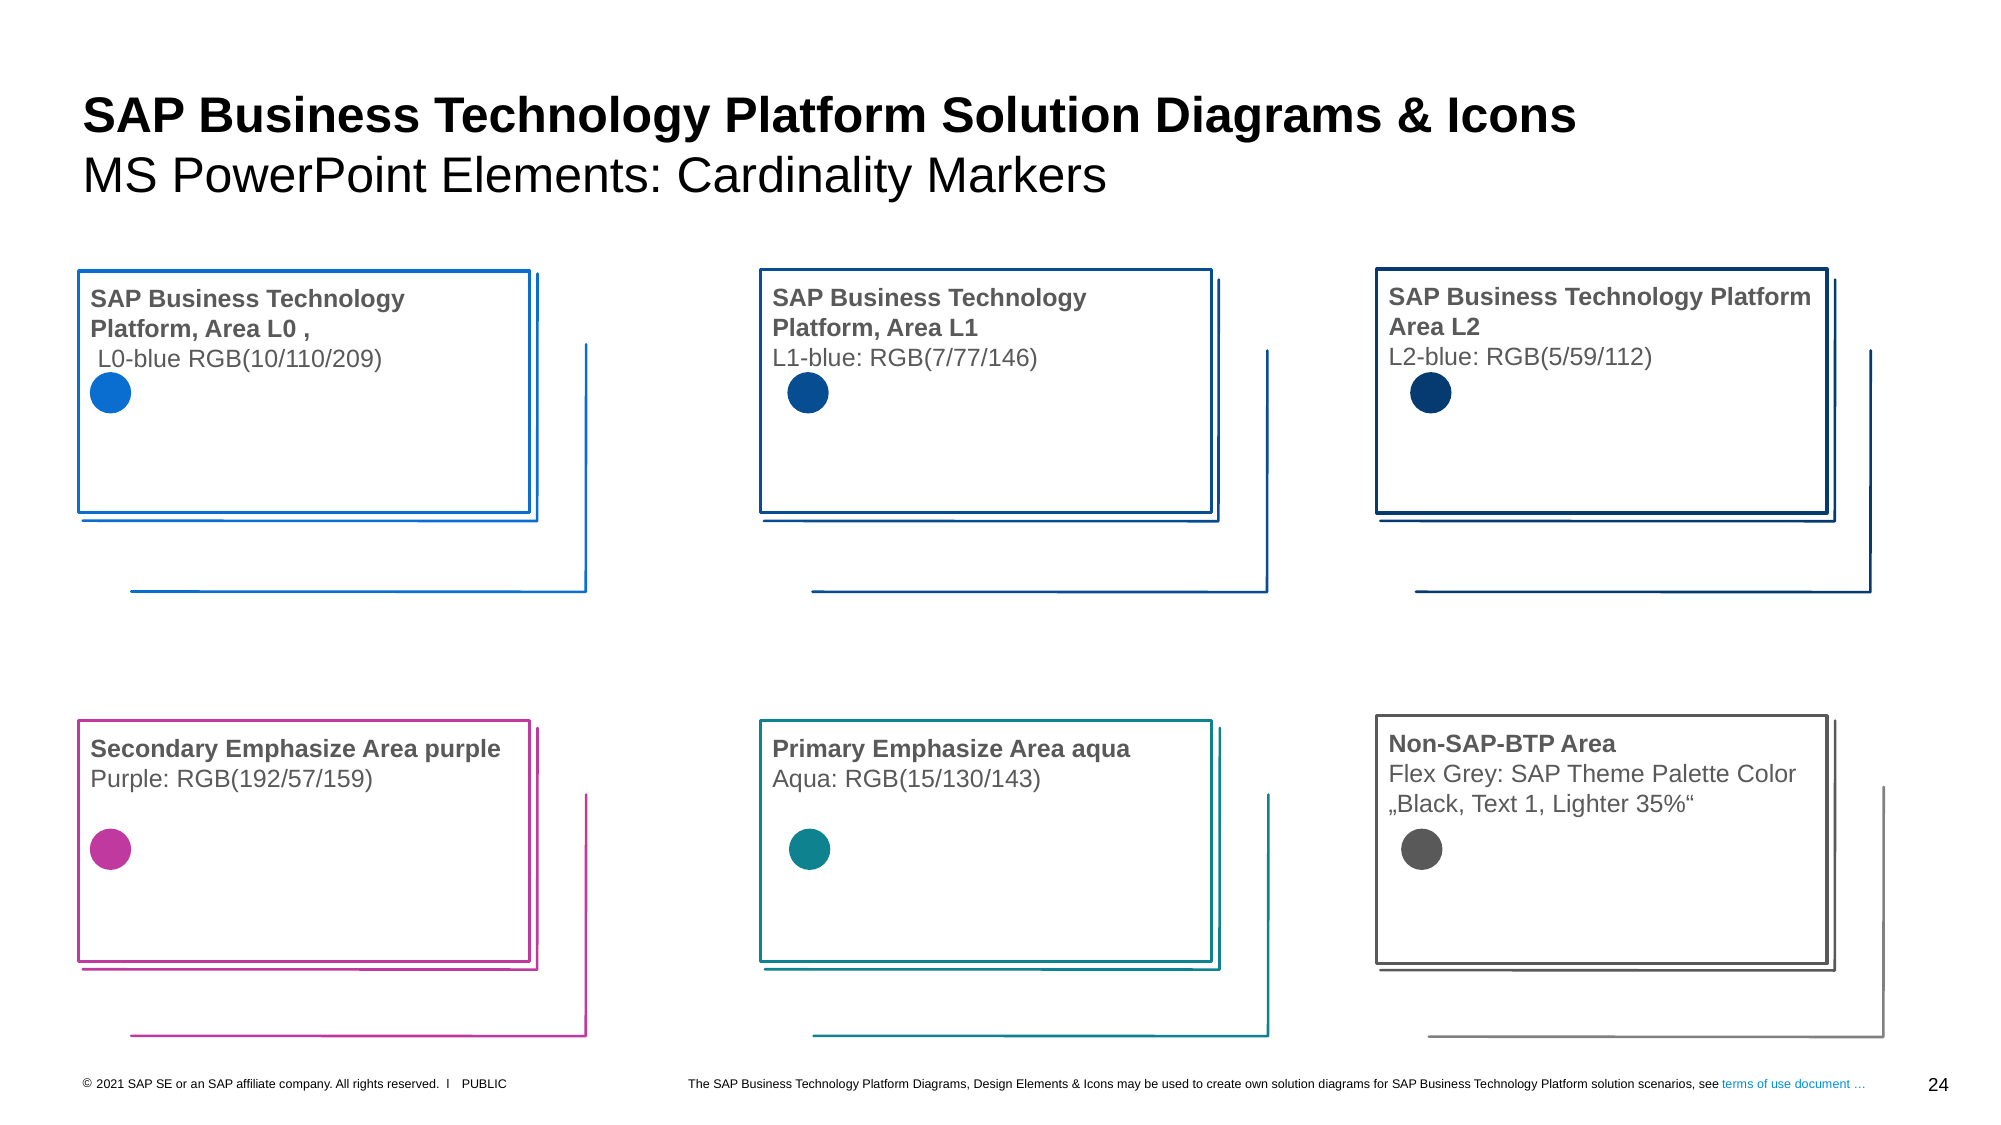

# SAP Business Technology Platform Solution Diagrams & Icons MS PowerPoint Elements: Cardinality Markers

SAP Business Technology Platform Area L2
L2-blue: RGB(5/59/112)

SAP Business Technology Platform, Area L1
L1-blue: RGB(7/77/146)

SAP Business Technology Platform, Area L0 ,
 L0-blue RGB(10/110/209)

Non-SAP-BTP Area
Flex Grey: SAP Theme Palette Color „Black, Text 1, Lighter 35%“

Secondary Emphasize Area purple
Purple: RGB(192/57/159)
Primary Emphasize Area aqua
Aqua: RGB(15/130/143)